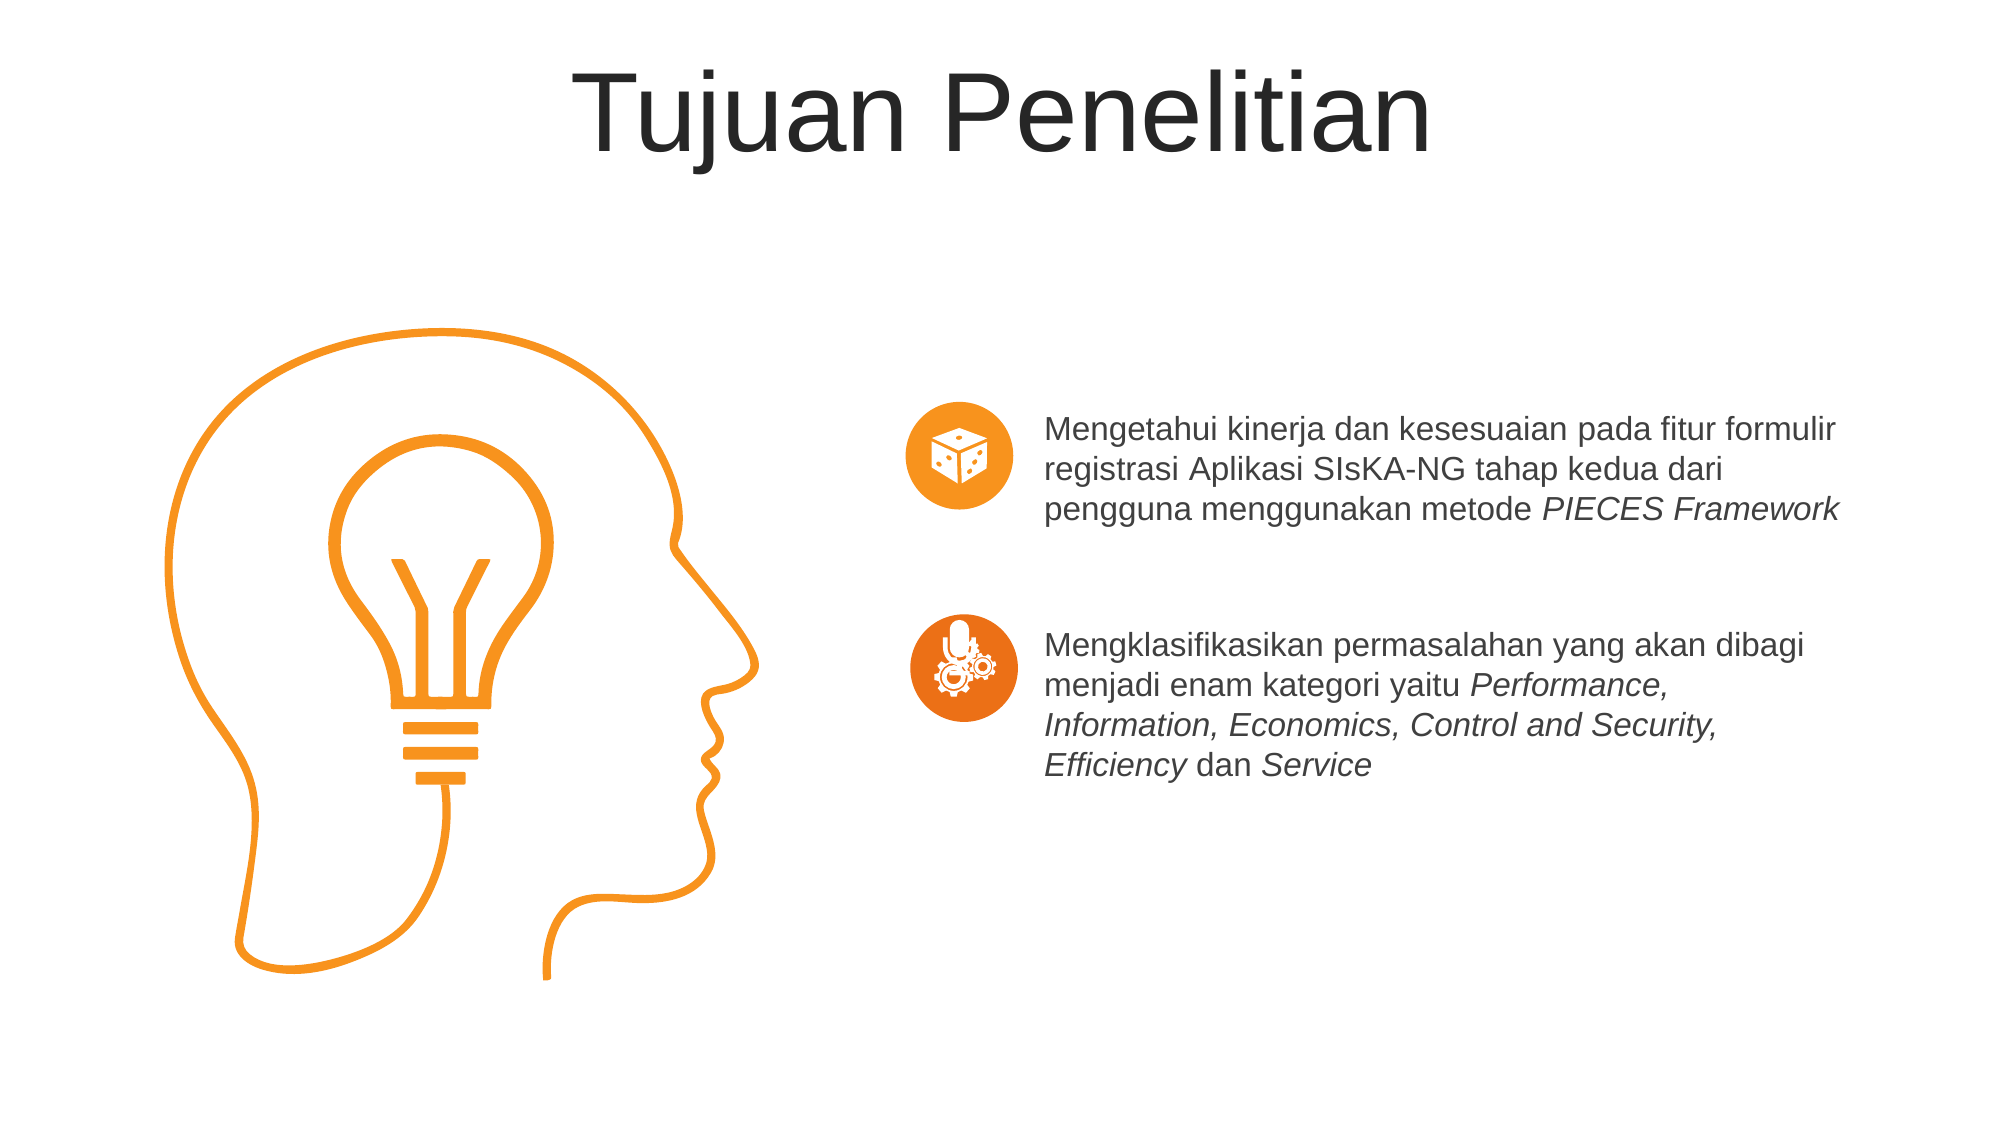

Tujuan Penelitian

Mengetahui kinerja dan kesesuaian pada fitur formulir registrasi Aplikasi SIsKA-NG tahap kedua dari pengguna menggunakan metode PIECES Framework

Mengklasifikasikan permasalahan yang akan dibagi menjadi enam kategori yaitu Performance, Information, Economics, Control and Security, Efficiency dan Service